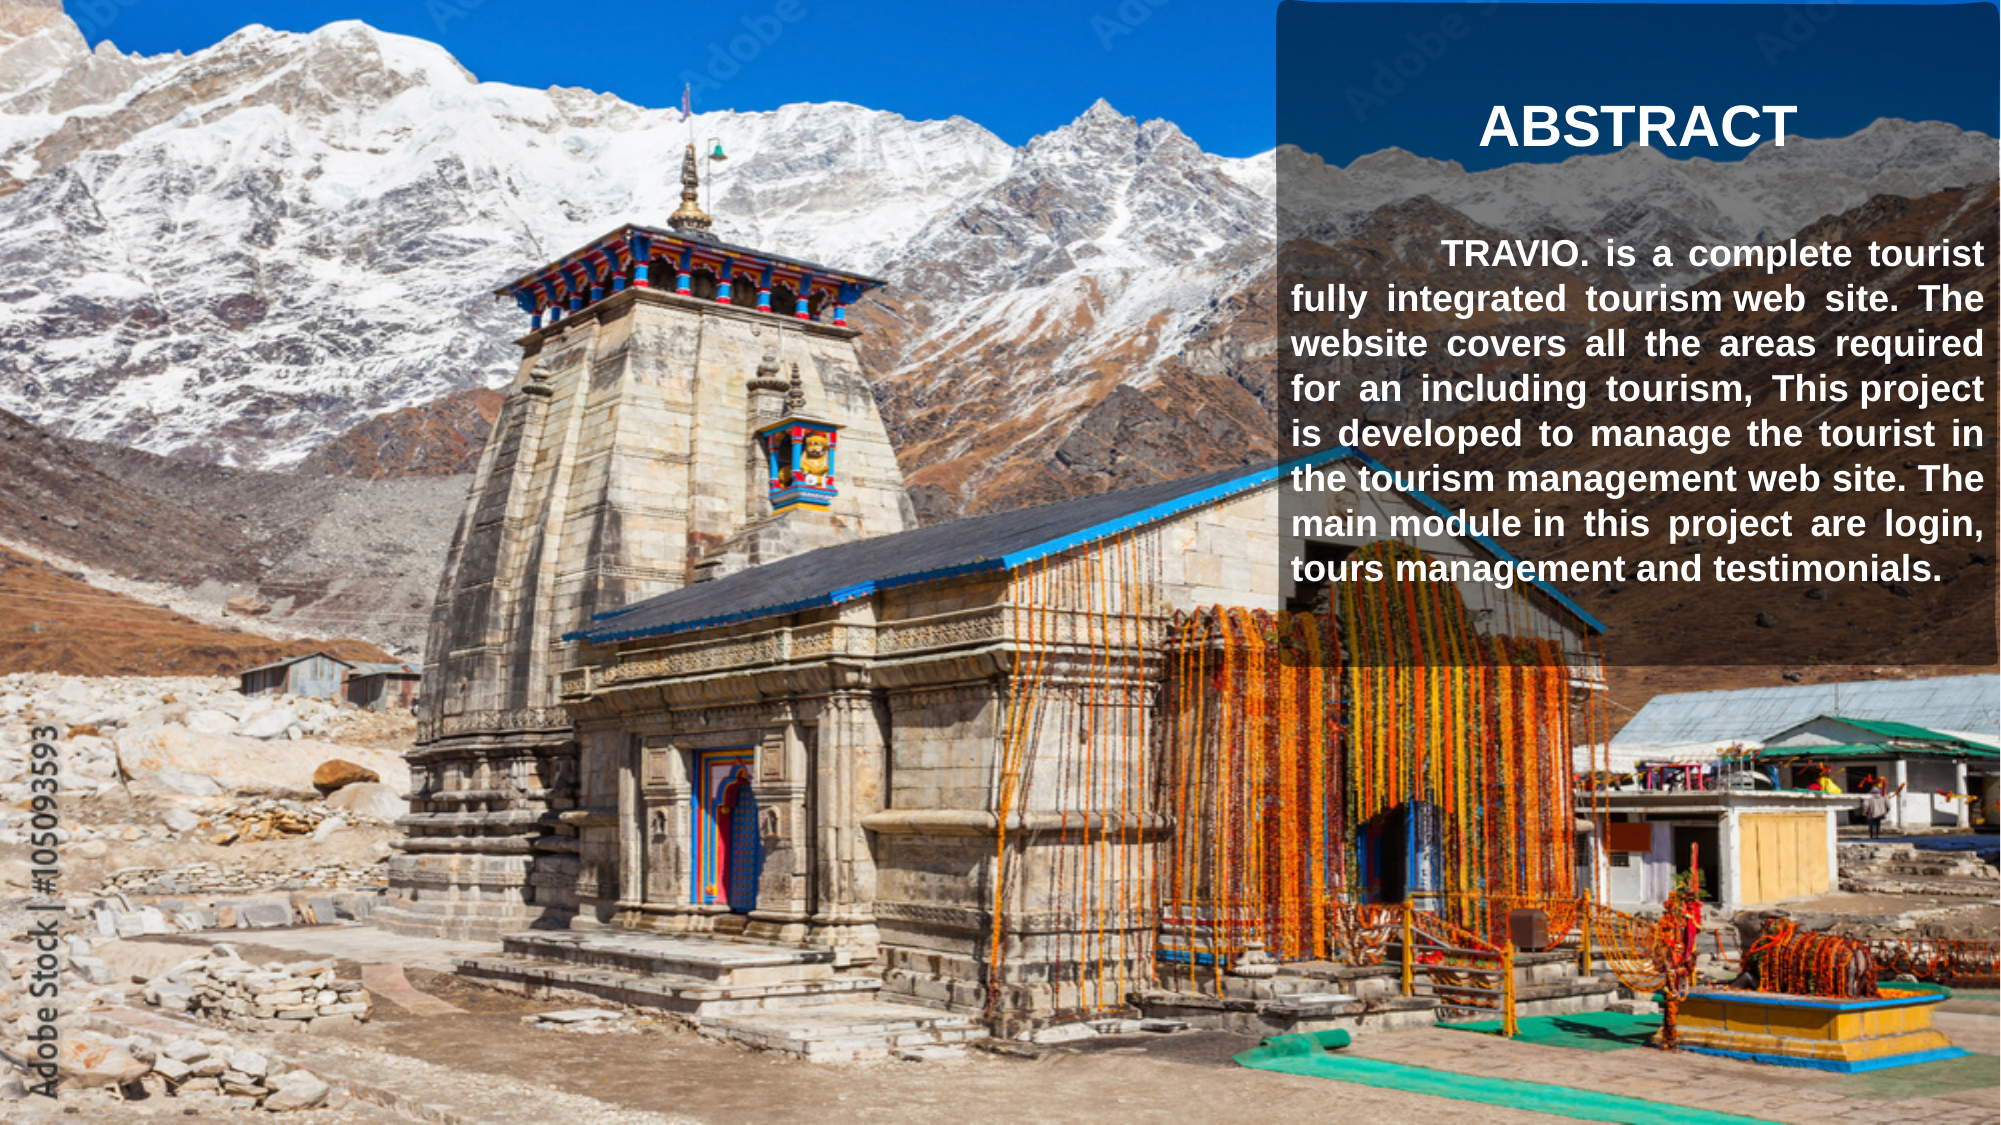

ABSTRACT

	TRAVIO. is a complete tourist fully integrated tourism web site. The website covers all the areas required for an including tourism, This project is developed to manage the tourist in the tourism management web site. The main module in this project are login, tours management and testimonials.